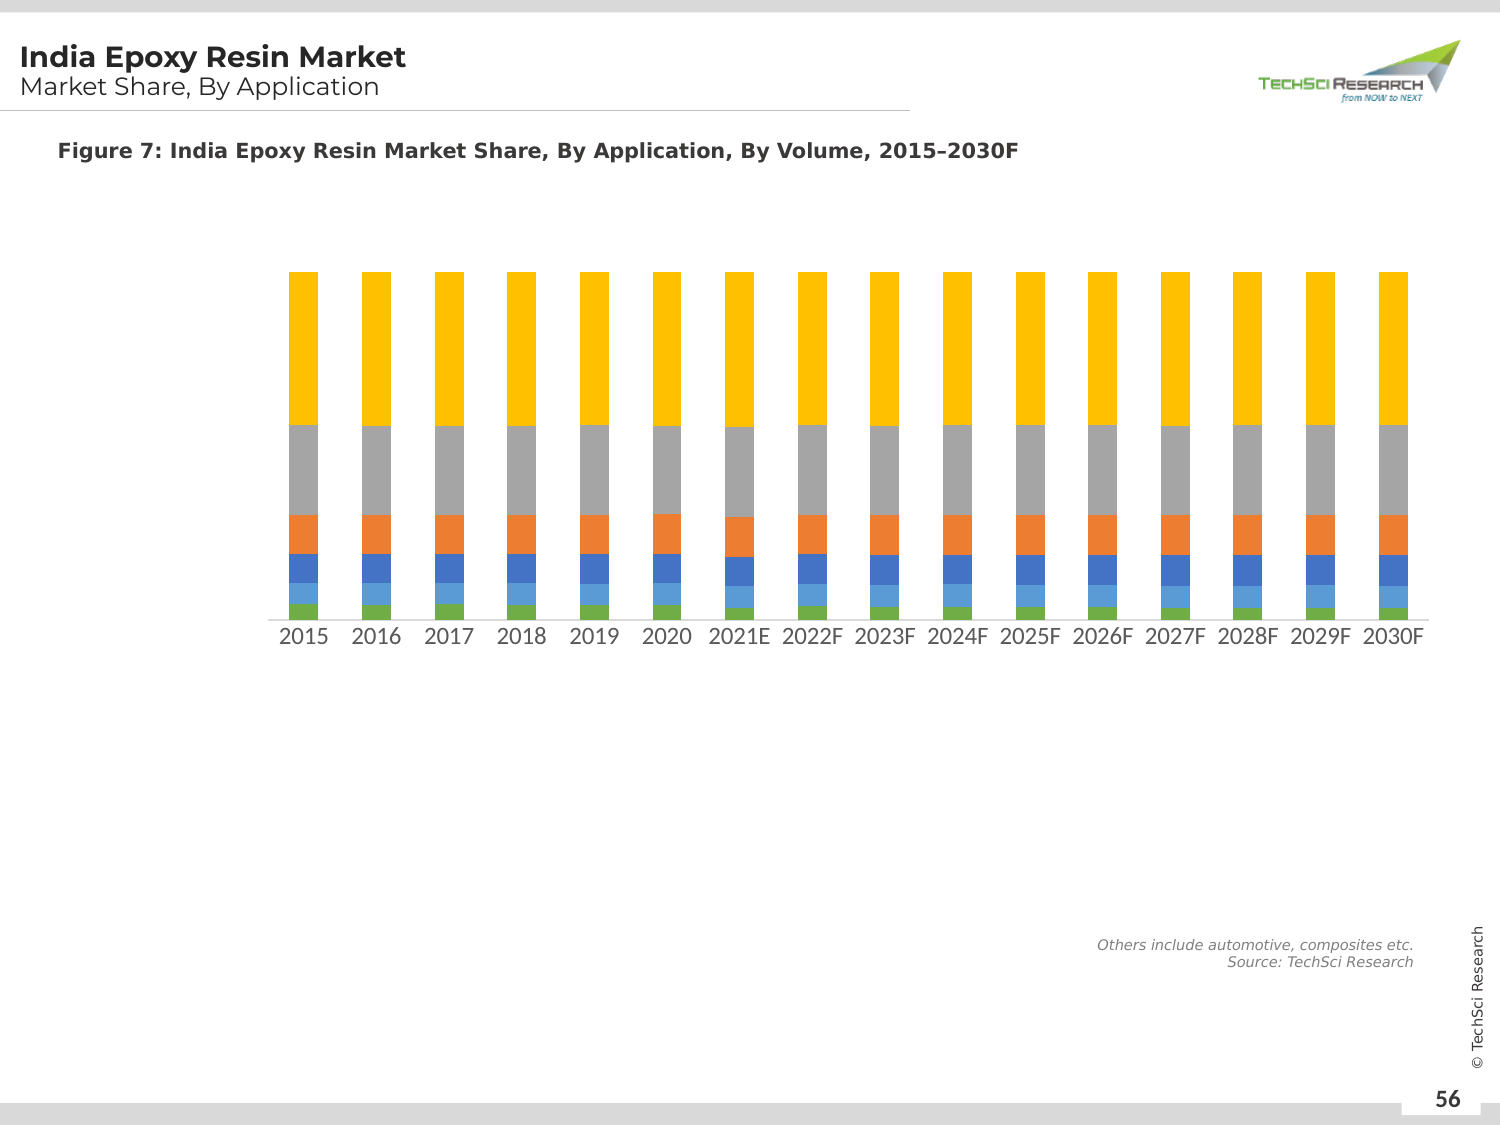

India Epoxy Resin Market
Market Share, By Application
Figure 7: India Epoxy Resin Market Share, By Application, By Volume, 2015–2030F

### Chart

| Category | Others | Adhesives | Composite Materials  | Construction | Electrical & Electronics | Paints & Coatings |
|---|---|---|---|---|---|---|
| 2015 | 0.04599999999999993 | 0.0611 | 0.0832 | 0.1123 | 0.2567 | 0.4407 |
| 2016 | 0.044499999999999984 | 0.0616 | 0.0837 | 0.1128 | 0.2547 | 0.44270000000000004 |
| 2017 | 0.04599999999999993 | 0.0611 | 0.0832 | 0.1123 | 0.2559 | 0.44150000000000006 |
| 2018 | 0.04390000000000005 | 0.06180000000000001 | 0.0839 | 0.113 | 0.2563 | 0.4411 |
| 2019 | 0.04239999999999988 | 0.06230000000000001 | 0.0844 | 0.1135 | 0.2589 | 0.43850000000000006 |
| 2020 | 0.04349999999999998 | 0.0626 | 0.0847 | 0.1138 | 0.2533 | 0.4421 |
| 2021E | 0.03405999999999998 | 0.06278000000000002 | 0.08488000000000001 | 0.11398000000000001 | 0.2586 | 0.44570000000000004 |
| 2022F | 0.040077142857142034 | 0.06307428571428601 | 0.08517428571428601 | 0.11427428571428601 | 0.2575 | 0.4399 |
| 2023F | 0.03824428571428695 | 0.06336857142857101 | 0.085468571428571 | 0.114568571428571 | 0.2566 | 0.44175000000000003 |
| 2024F | 0.03871142857142884 | 0.06366285714285701 | 0.085762857142857 | 0.114862857142857 | 0.2561 | 0.4409 |
| 2025F | 0.03782857142857088 | 0.063957142857143 | 0.086057142857143 | 0.115157142857143 | 0.2571 | 0.4399 |
| 2026F | 0.036145714285713115 | 0.064251428571429 | 0.086351428571429 | 0.115451428571429 | 0.2575 | 0.44029999999999997 |
| 2027F | 0.03465285714285804 | 0.064545714285714 | 0.08664571428571399 | 0.115745714285714 | 0.25711 | 0.44129999999999997 |
| 2028F | 0.0342700000000119 | 0.064839999999996 | 0.08693999999999599 | 0.116039999999996 | 0.25716 | 0.44075000000000003 |
| 2029F | 0.03420116666668094 | 0.065134285714281 | 0.08723428571428099 | 0.11633428571428099 | 0.257551333333333 | 0.43954464285714295 |
| 2030F | 0.033533166666682934 | 0.06542857142856602 | 0.08752857142856602 | 0.11662857142856602 | 0.257729333333333 | 0.439151785714286 |
Others include automotive, composites etc.
Source: TechSci Research